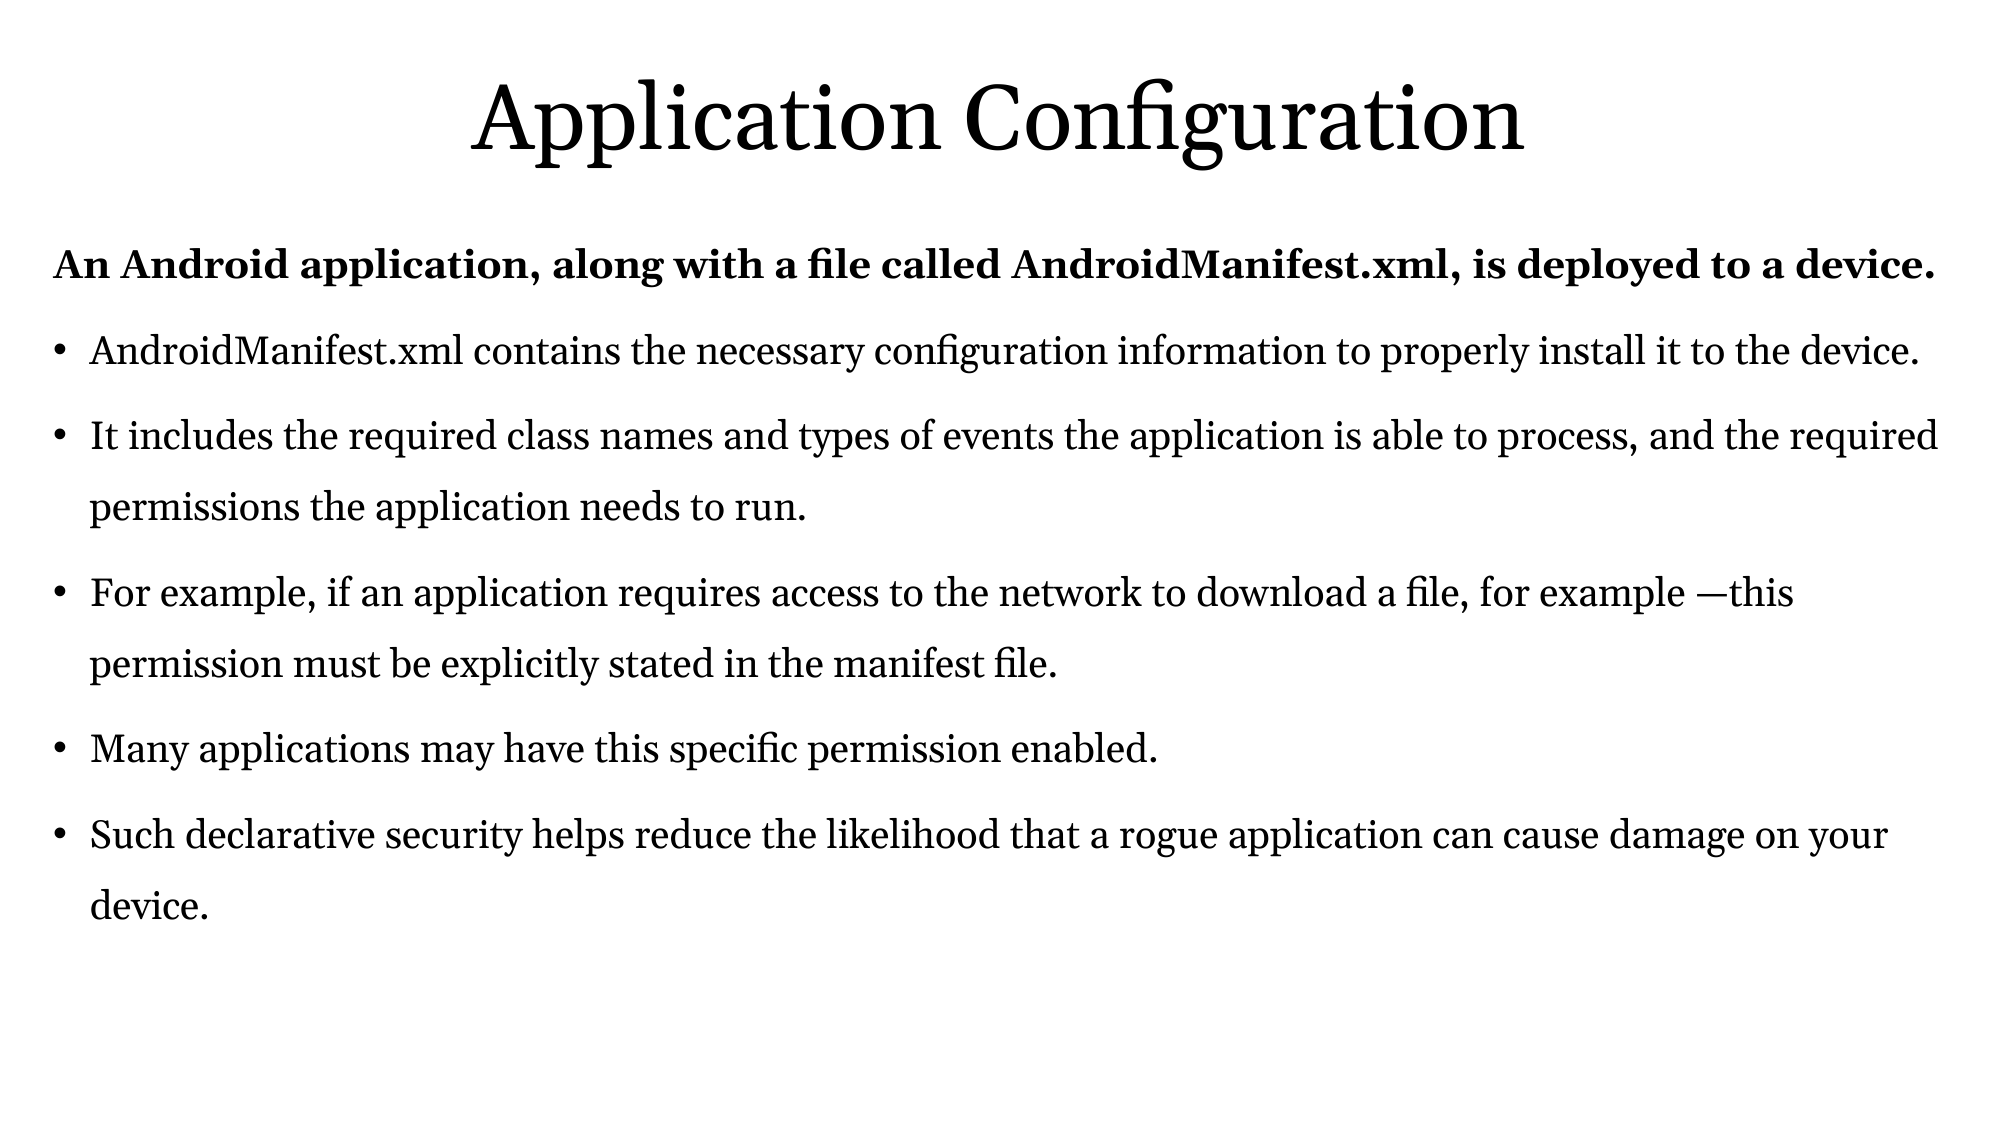

# Application Configuration
An Android application, along with a file called AndroidManifest.xml, is deployed to a device.
AndroidManifest.xml contains the necessary configuration information to properly install it to the device.
It includes the required class names and types of events the application is able to process, and the required permissions the application needs to run.
For example, if an application requires access to the network to download a file, for example —this permission must be explicitly stated in the manifest file.
Many applications may have this specific permission enabled.
Such declarative security helps reduce the likelihood that a rogue application can cause damage on your device.